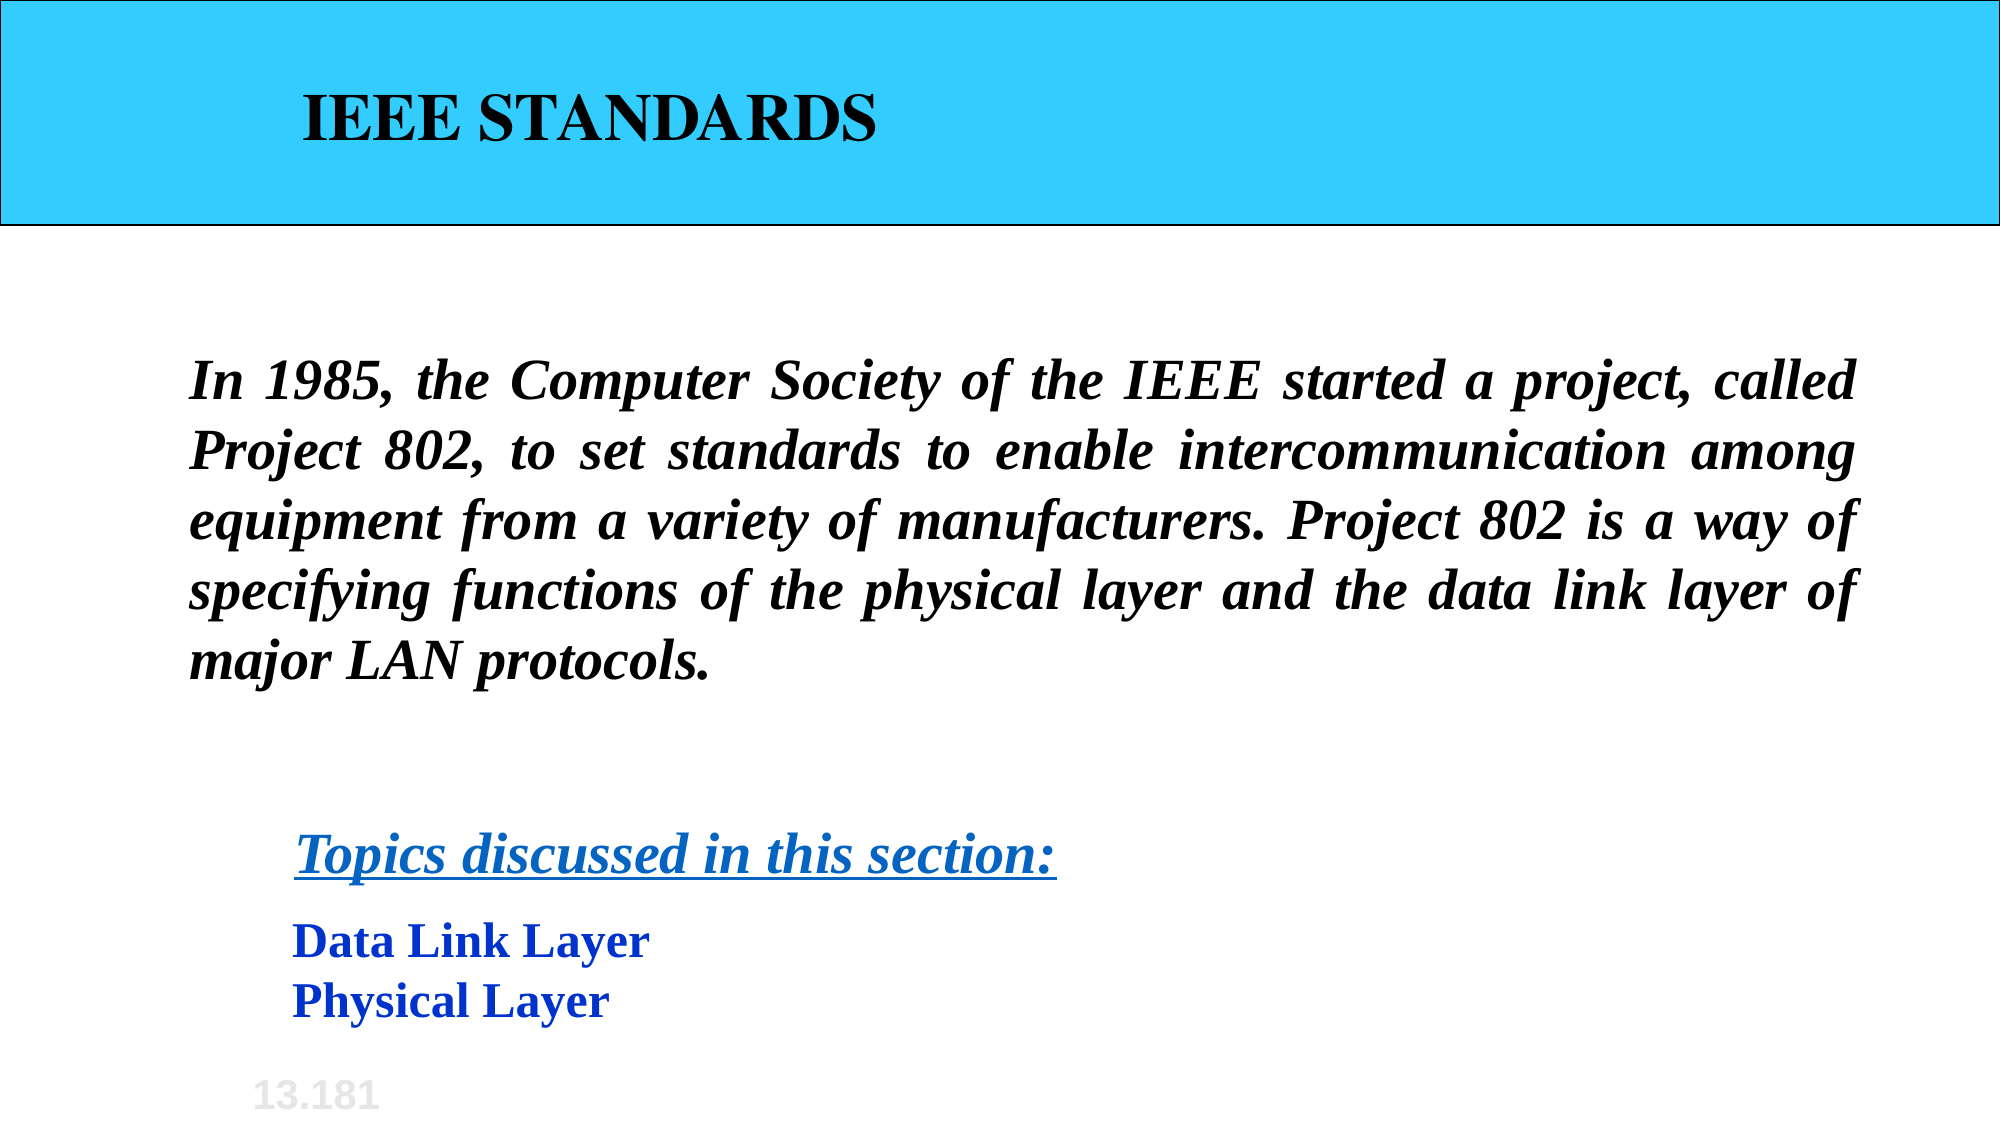

IEEE STANDARDS
In 1985, the Computer Society of the IEEE started a project, called Project 802, to set standards to enable intercommunication among equipment from a variety of manufacturers. Project 802 is a way of specifying functions of the physical layer and the data link layer of major LAN protocols.
Topics discussed in this section:
Data Link Layer
Physical Layer
13.181